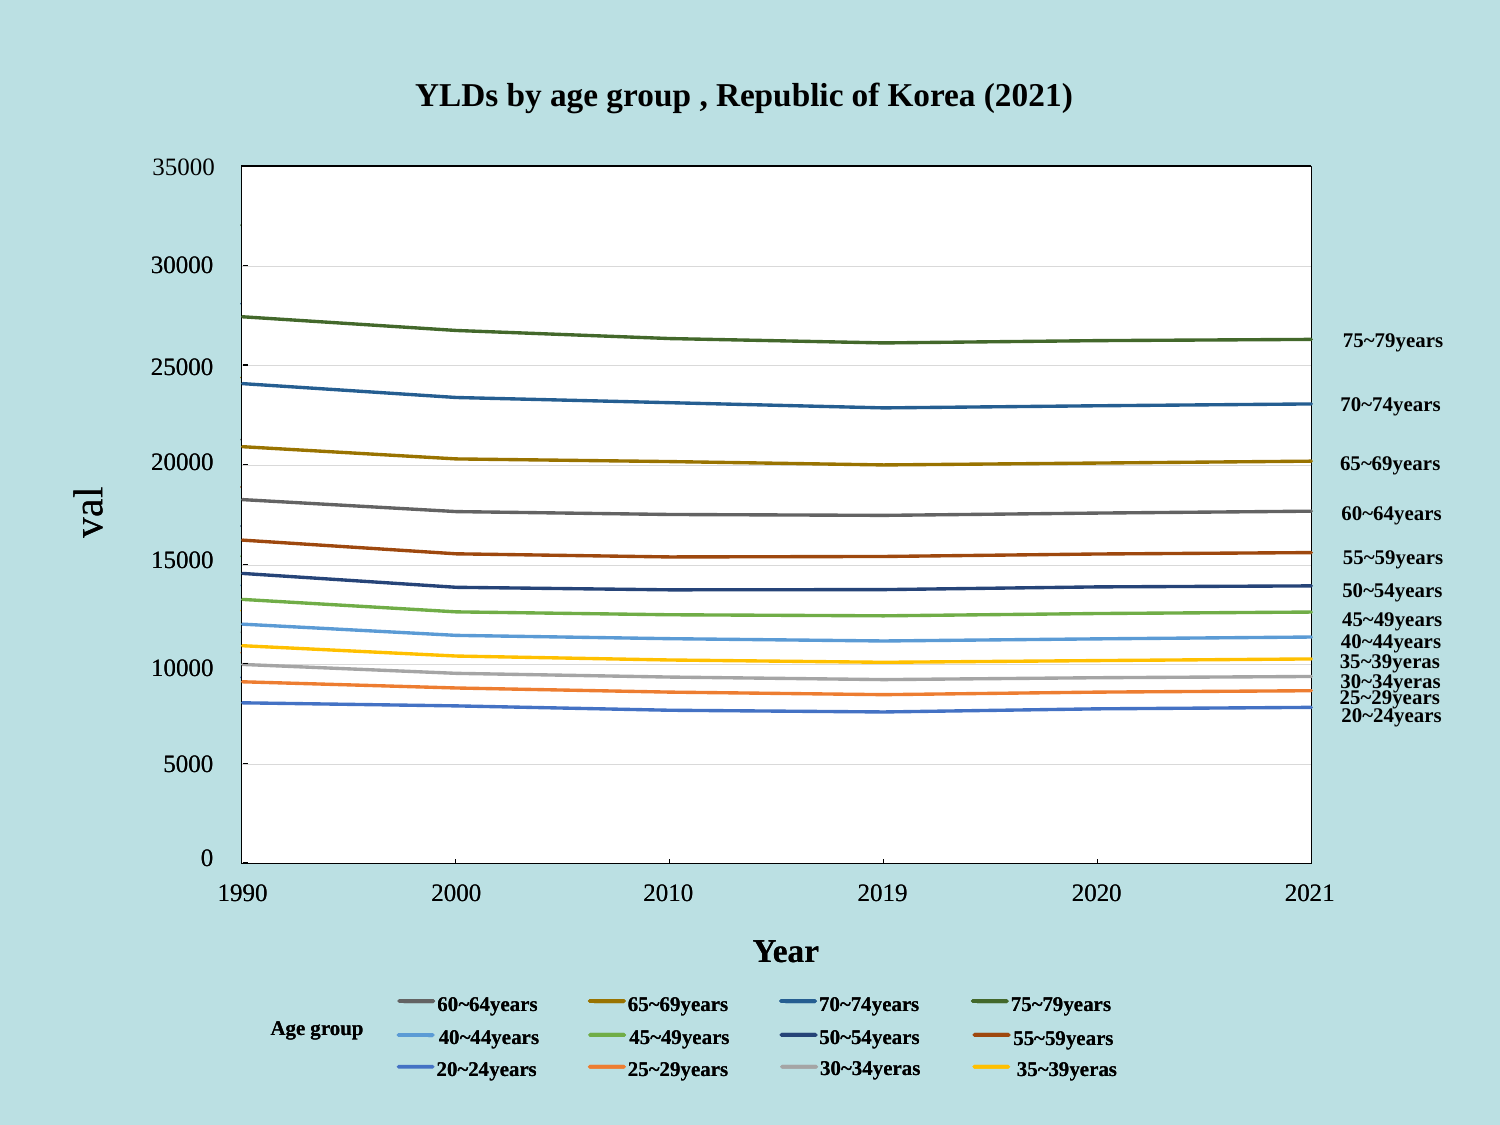

YLDs by age group , Republic of Korea (2021)

35000

30000
30000

75~79years
25000
25000

70~74years

20000
20000
65~69years
val
val

60~64years

55~59years
15000
15000

50~54years

45~49years

40~44years

35~39yeras
10000
10000

30~34yeras

25~29years

20~24years

5000
5000

0
0

1990
1990
2000
2000
2010
2010
2019
2019
2020
2020
2021
2021
Year
Year
60~64years
60~64years
65~69years
65~69years
70~74years
70~74years
75~79years
75~79years

Age group
Age group
45~49years
45~49years
50~54years
50~54years
40~44years
40~44years
55~59years
55~59years

30~34yeras
30~34yeras
35~39yeras
35~39yeras
20~24years
20~24years
25~29years
25~29years